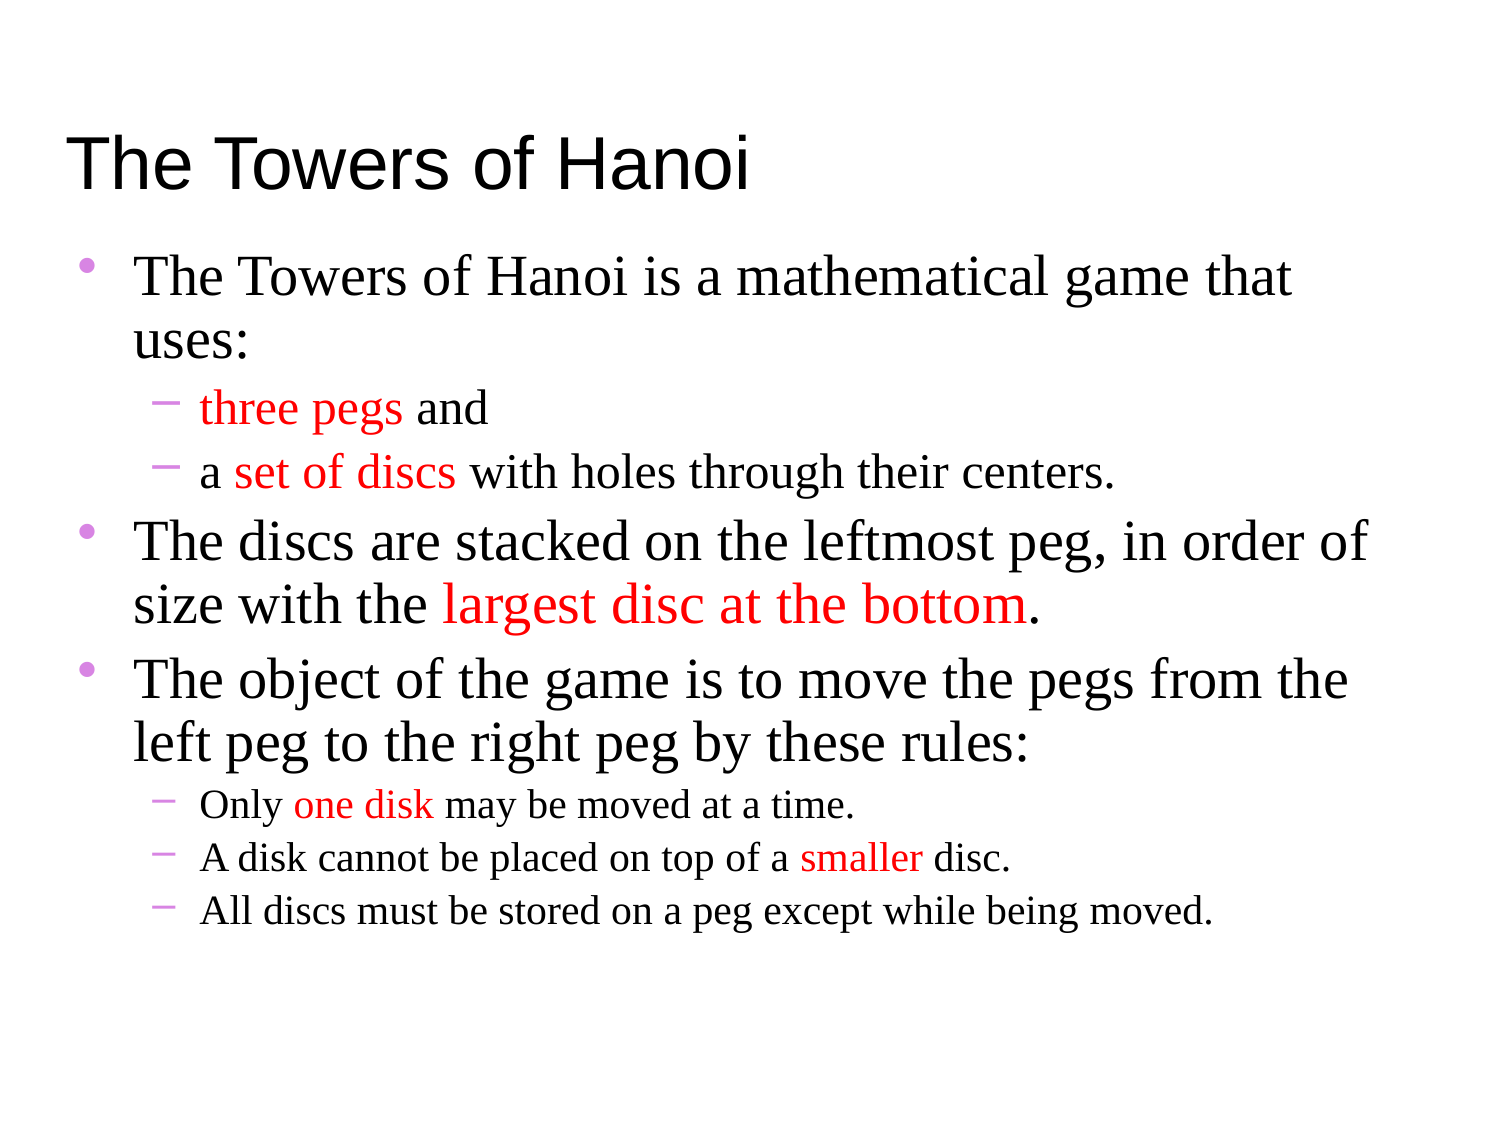

The Towers of Hanoi
The Towers of Hanoi is a mathematical game that uses:
three pegs and
a set of discs with holes through their centers.
The discs are stacked on the leftmost peg, in order of size with the largest disc at the bottom.
The object of the game is to move the pegs from the left peg to the right peg by these rules:
Only one disk may be moved at a time.
A disk cannot be placed on top of a smaller disc.
All discs must be stored on a peg except while being moved.